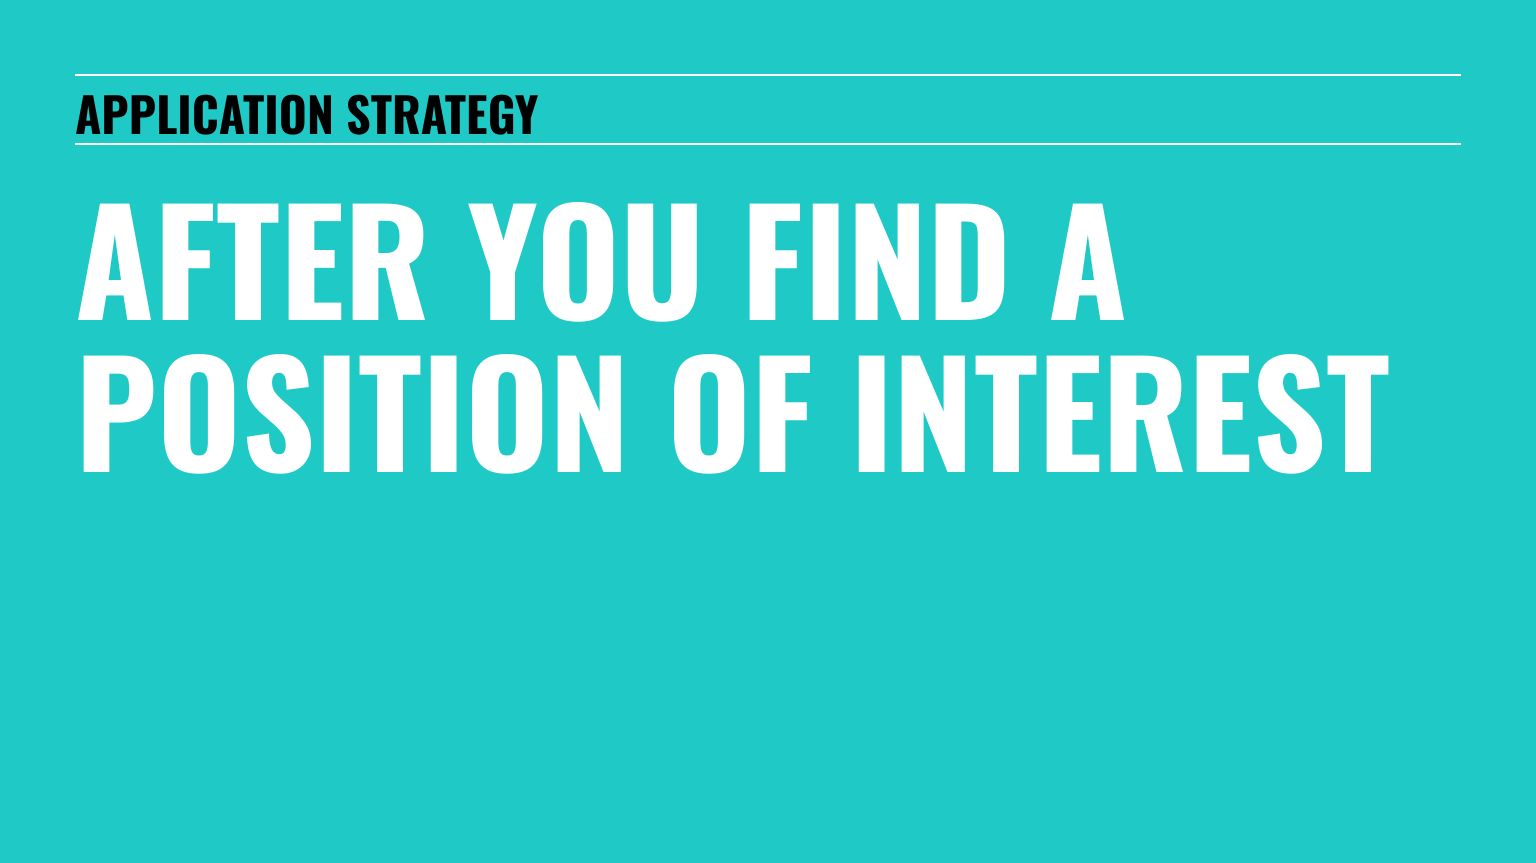

APPLICATION STRATEGY

AFTER YOU FIND A POSITION OF INTEREST